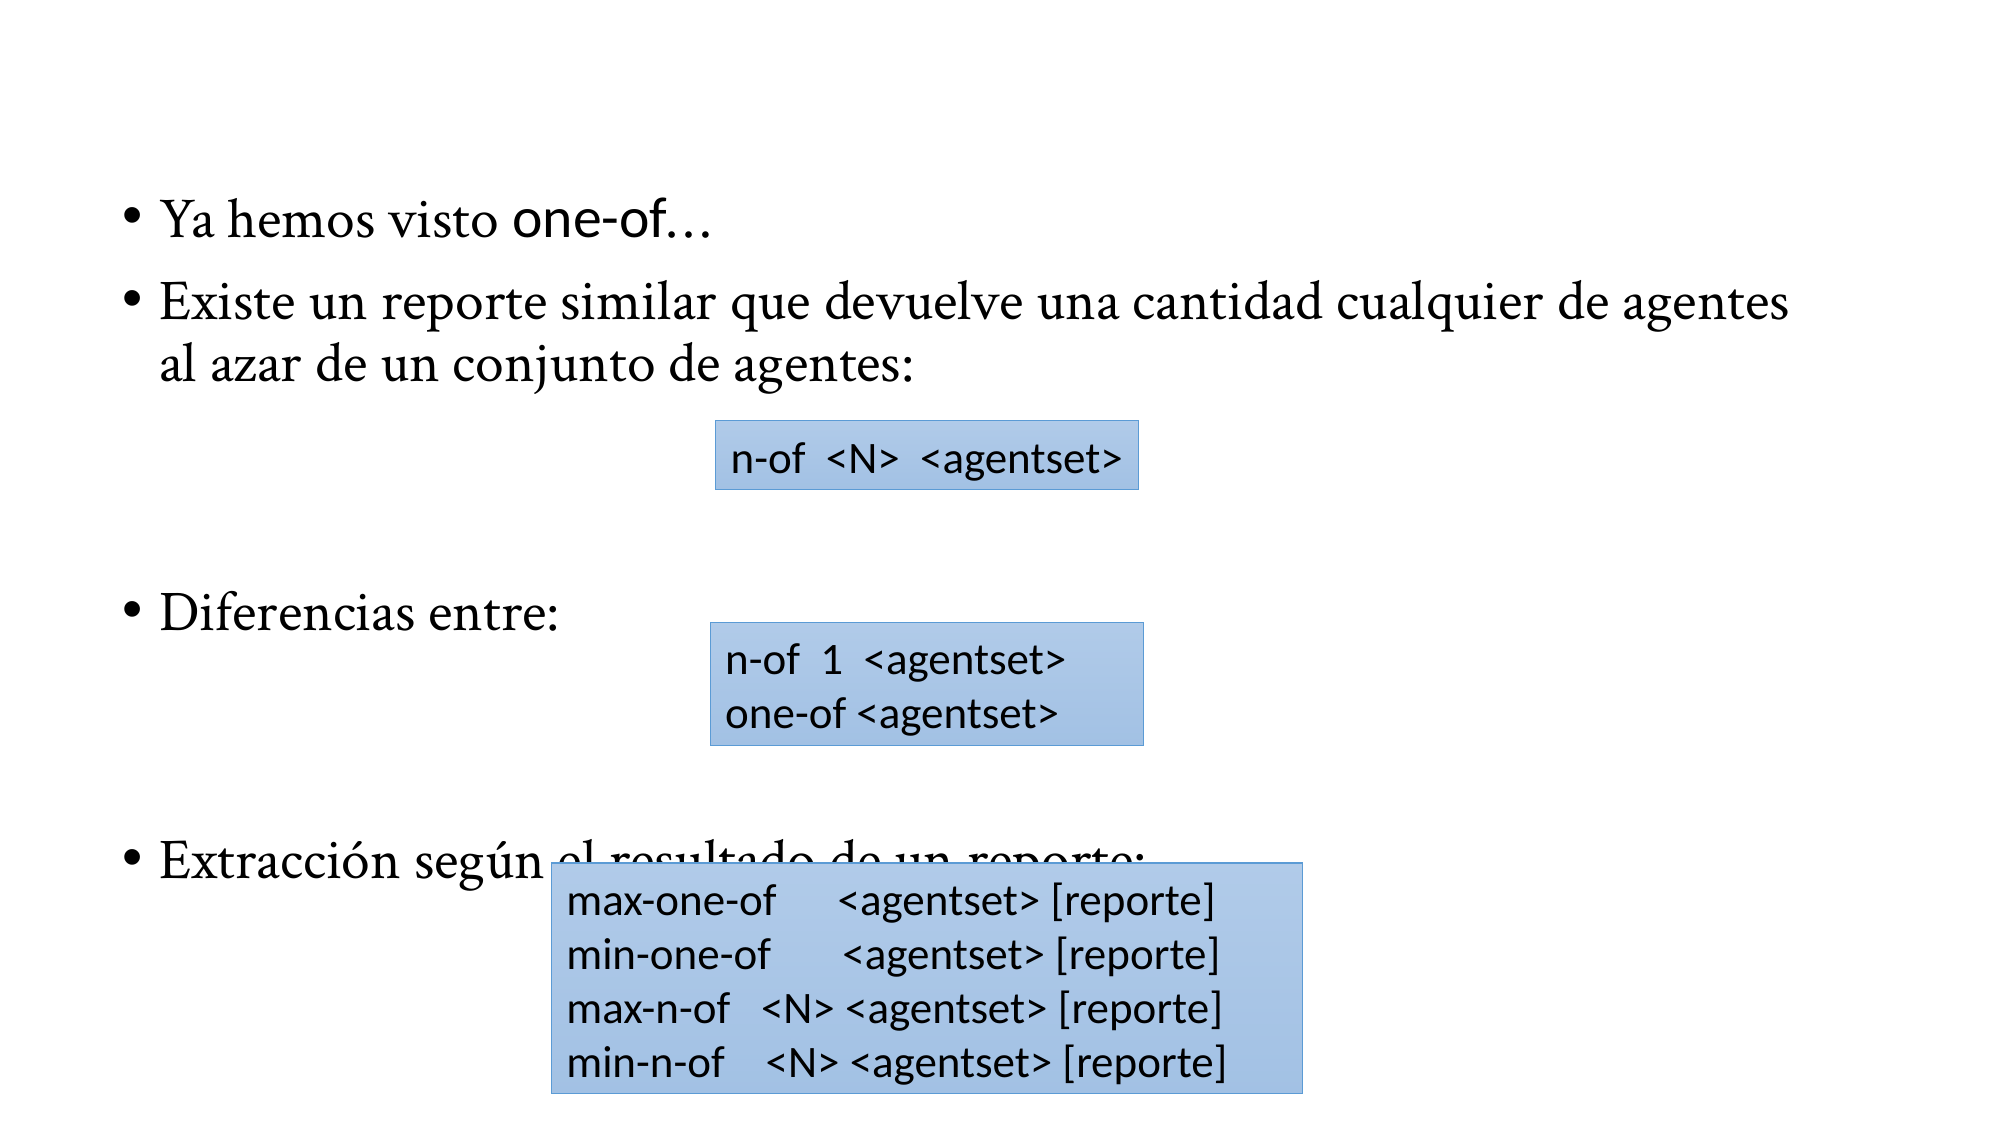

Ya hemos visto one-of…
Existe un reporte similar que devuelve una cantidad cualquier de agentes al azar de un conjunto de agentes:

Diferencias entre:

Extracción según el resultado de un reporte:

n-of  <N>  <agentset>
n-of  1  <agentset>
one-of <agentset>
max-one-of      <agentset> [reporte]
min-one-of       <agentset> [reporte]
max-n-of   <N> <agentset> [reporte]
min-n-of    <N> <agentset> [reporte]